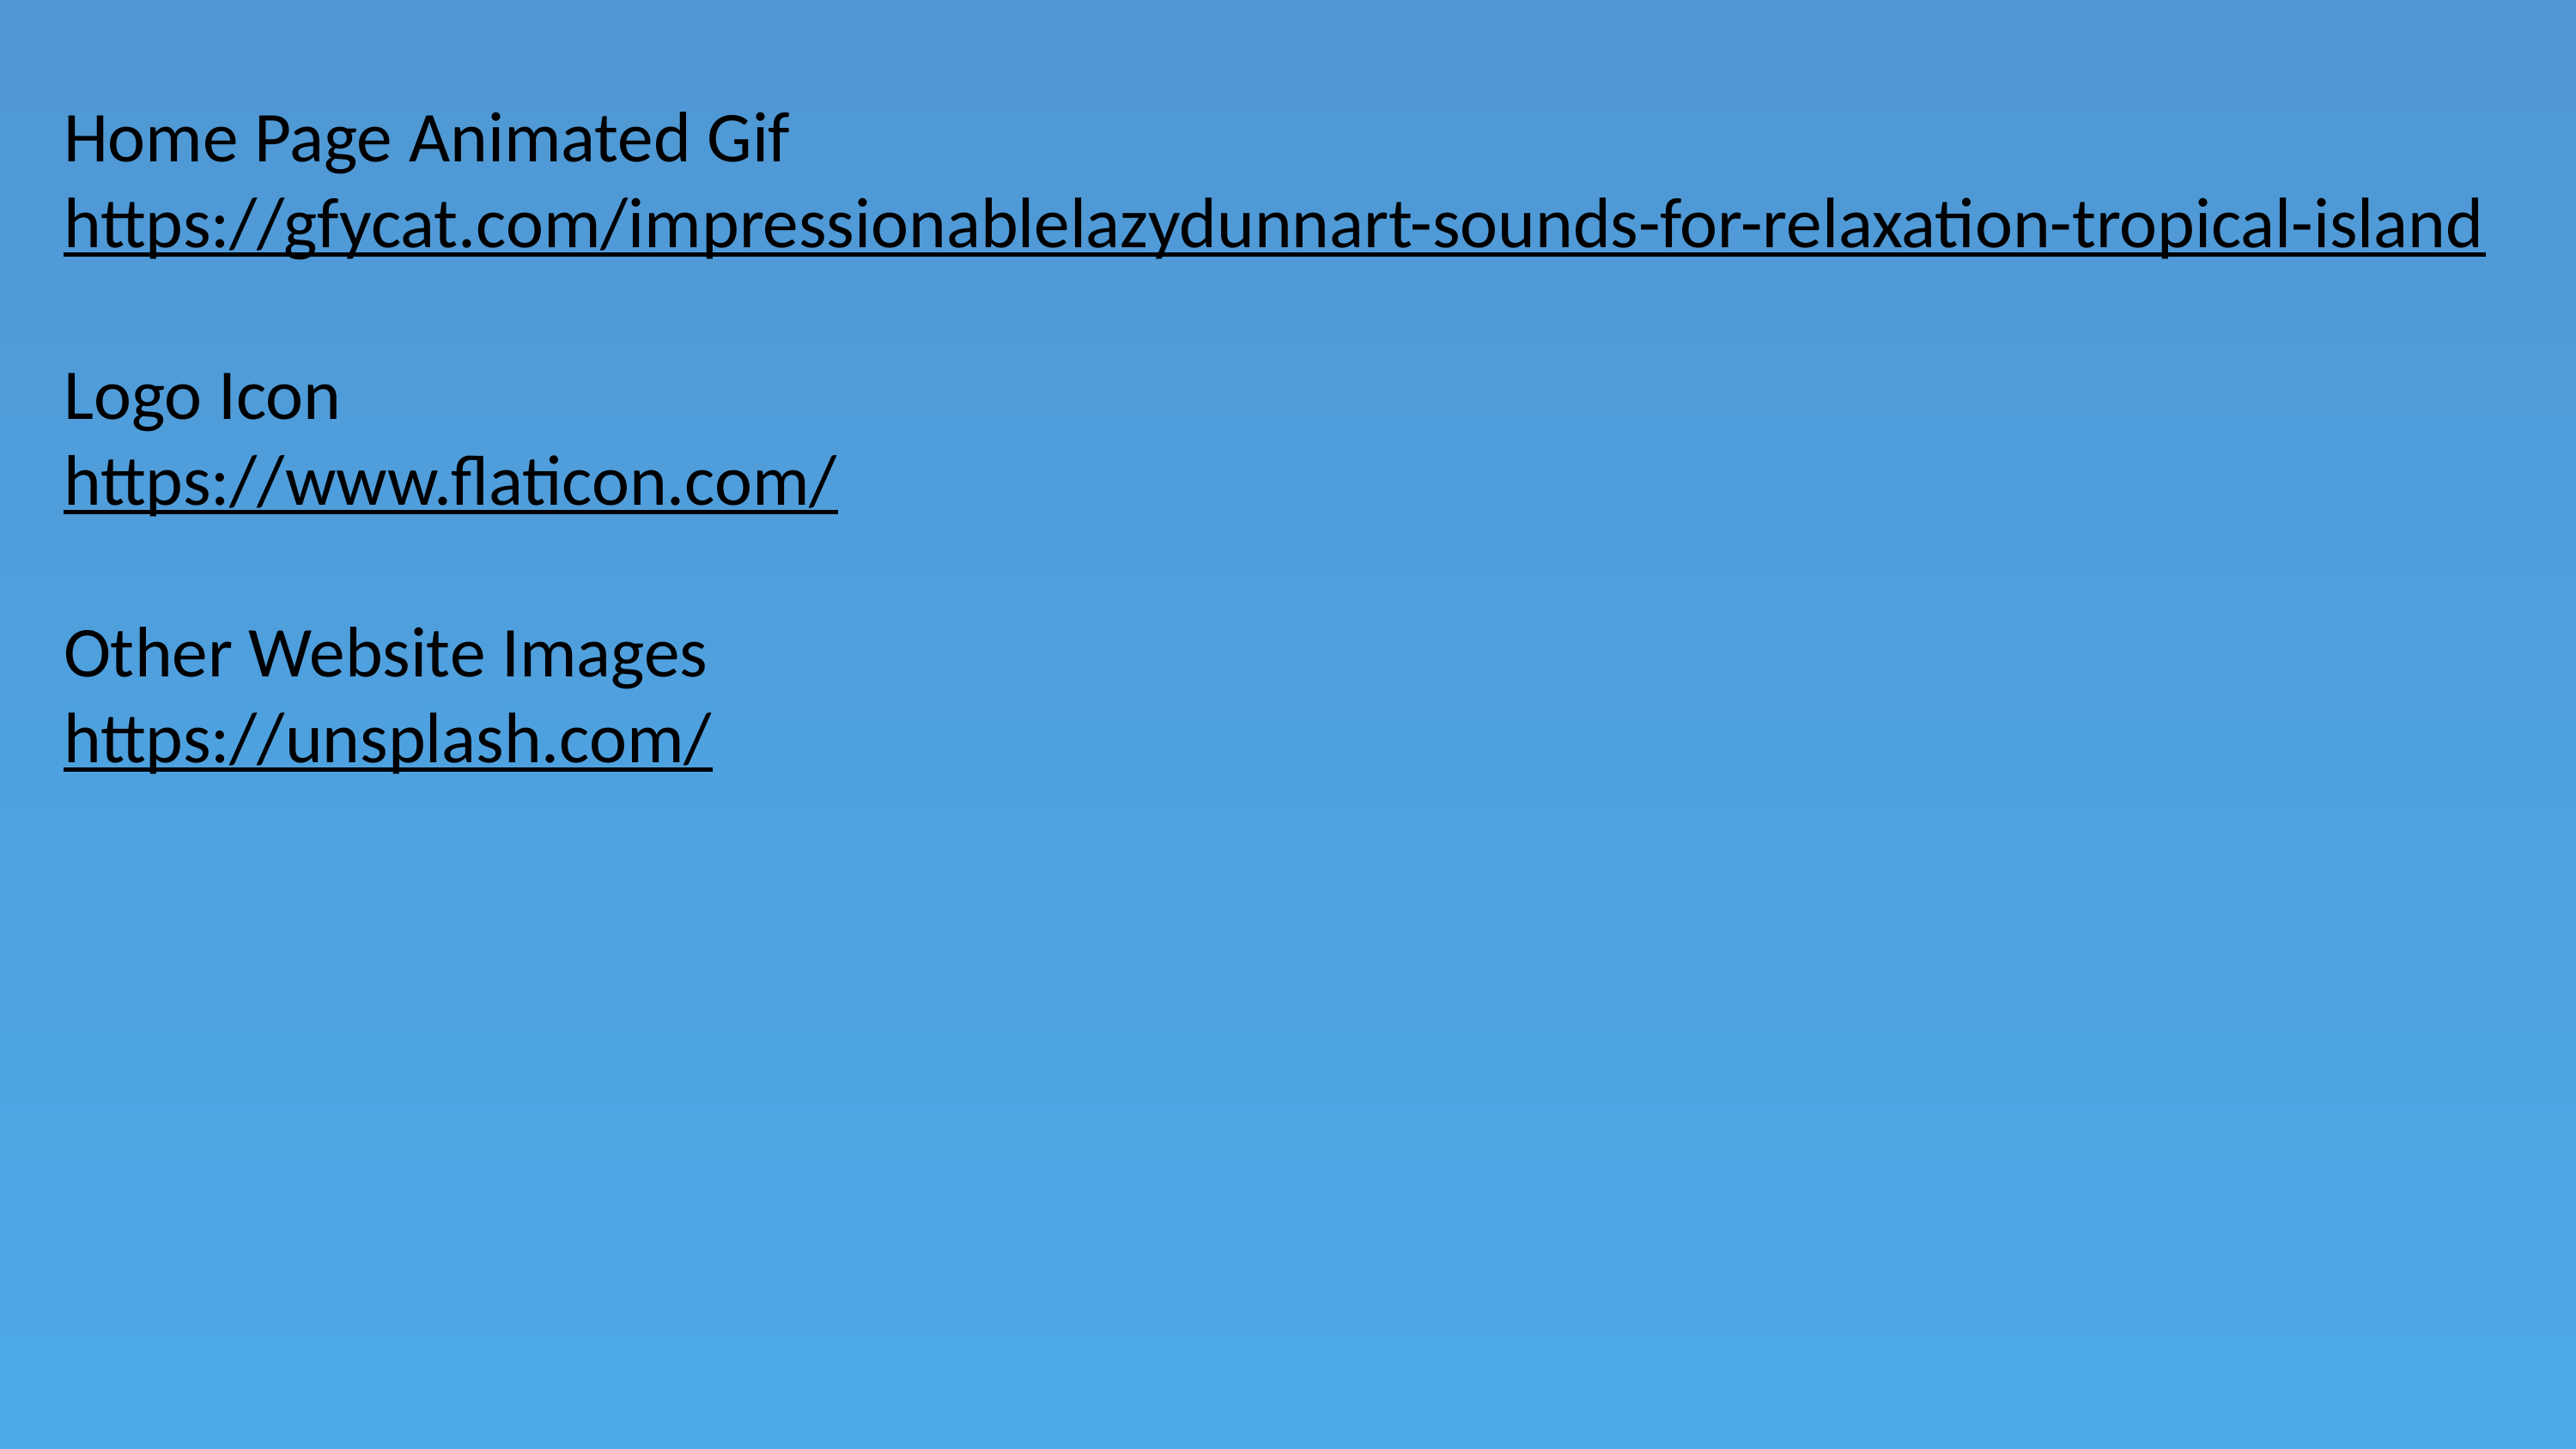

Home Page Animated Gif
https://gfycat.com/impressionablelazydunnart-sounds-for-relaxation-tropical-island

Logo Icon
https://www.flaticon.com/

Other Website Images
https://unsplash.com/